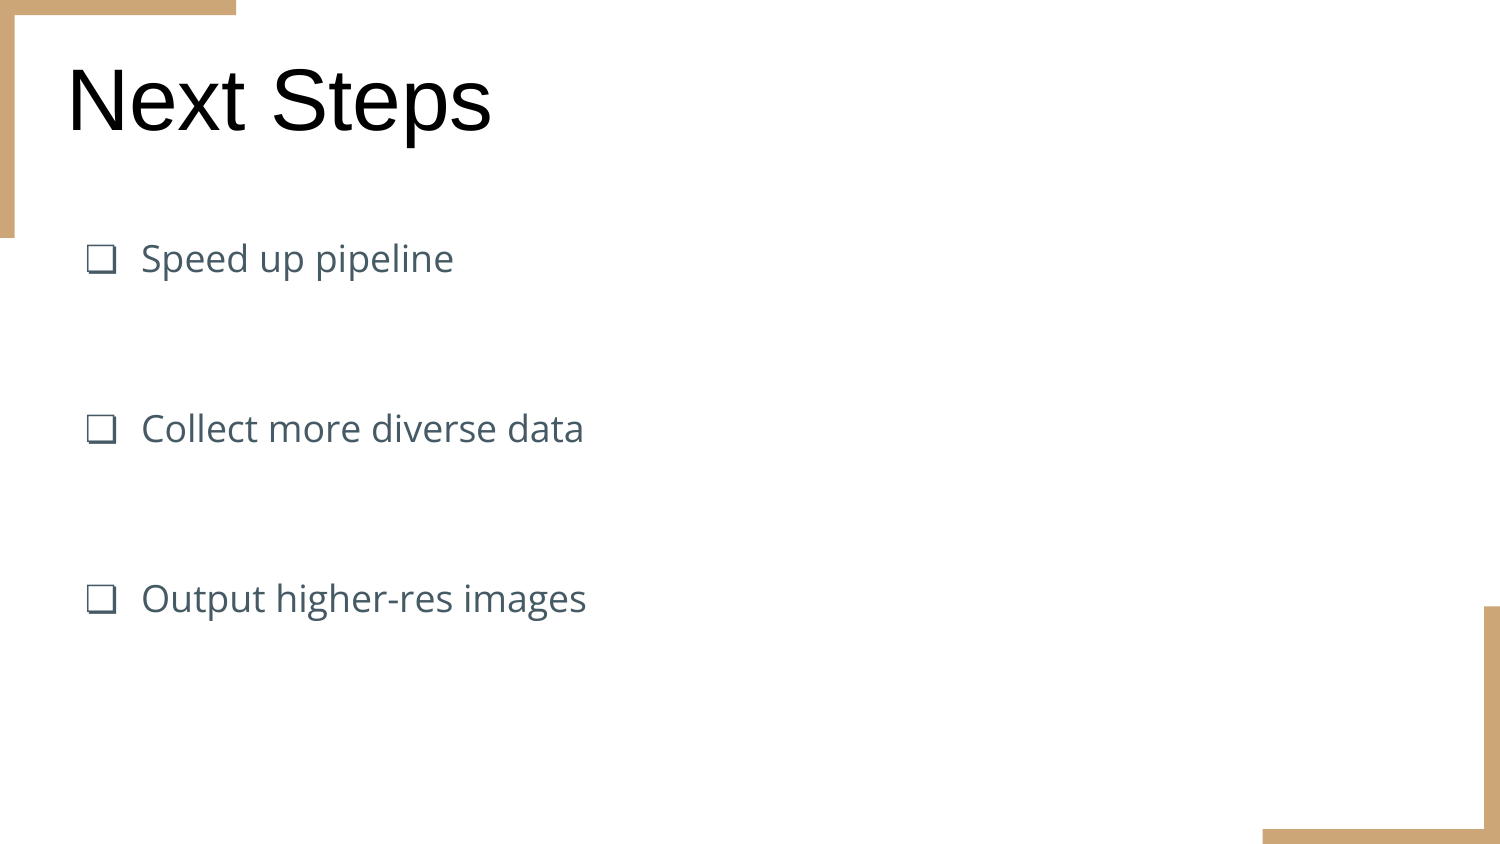

# Next Steps
Speed up pipeline

Collect more diverse data

Output higher-res images